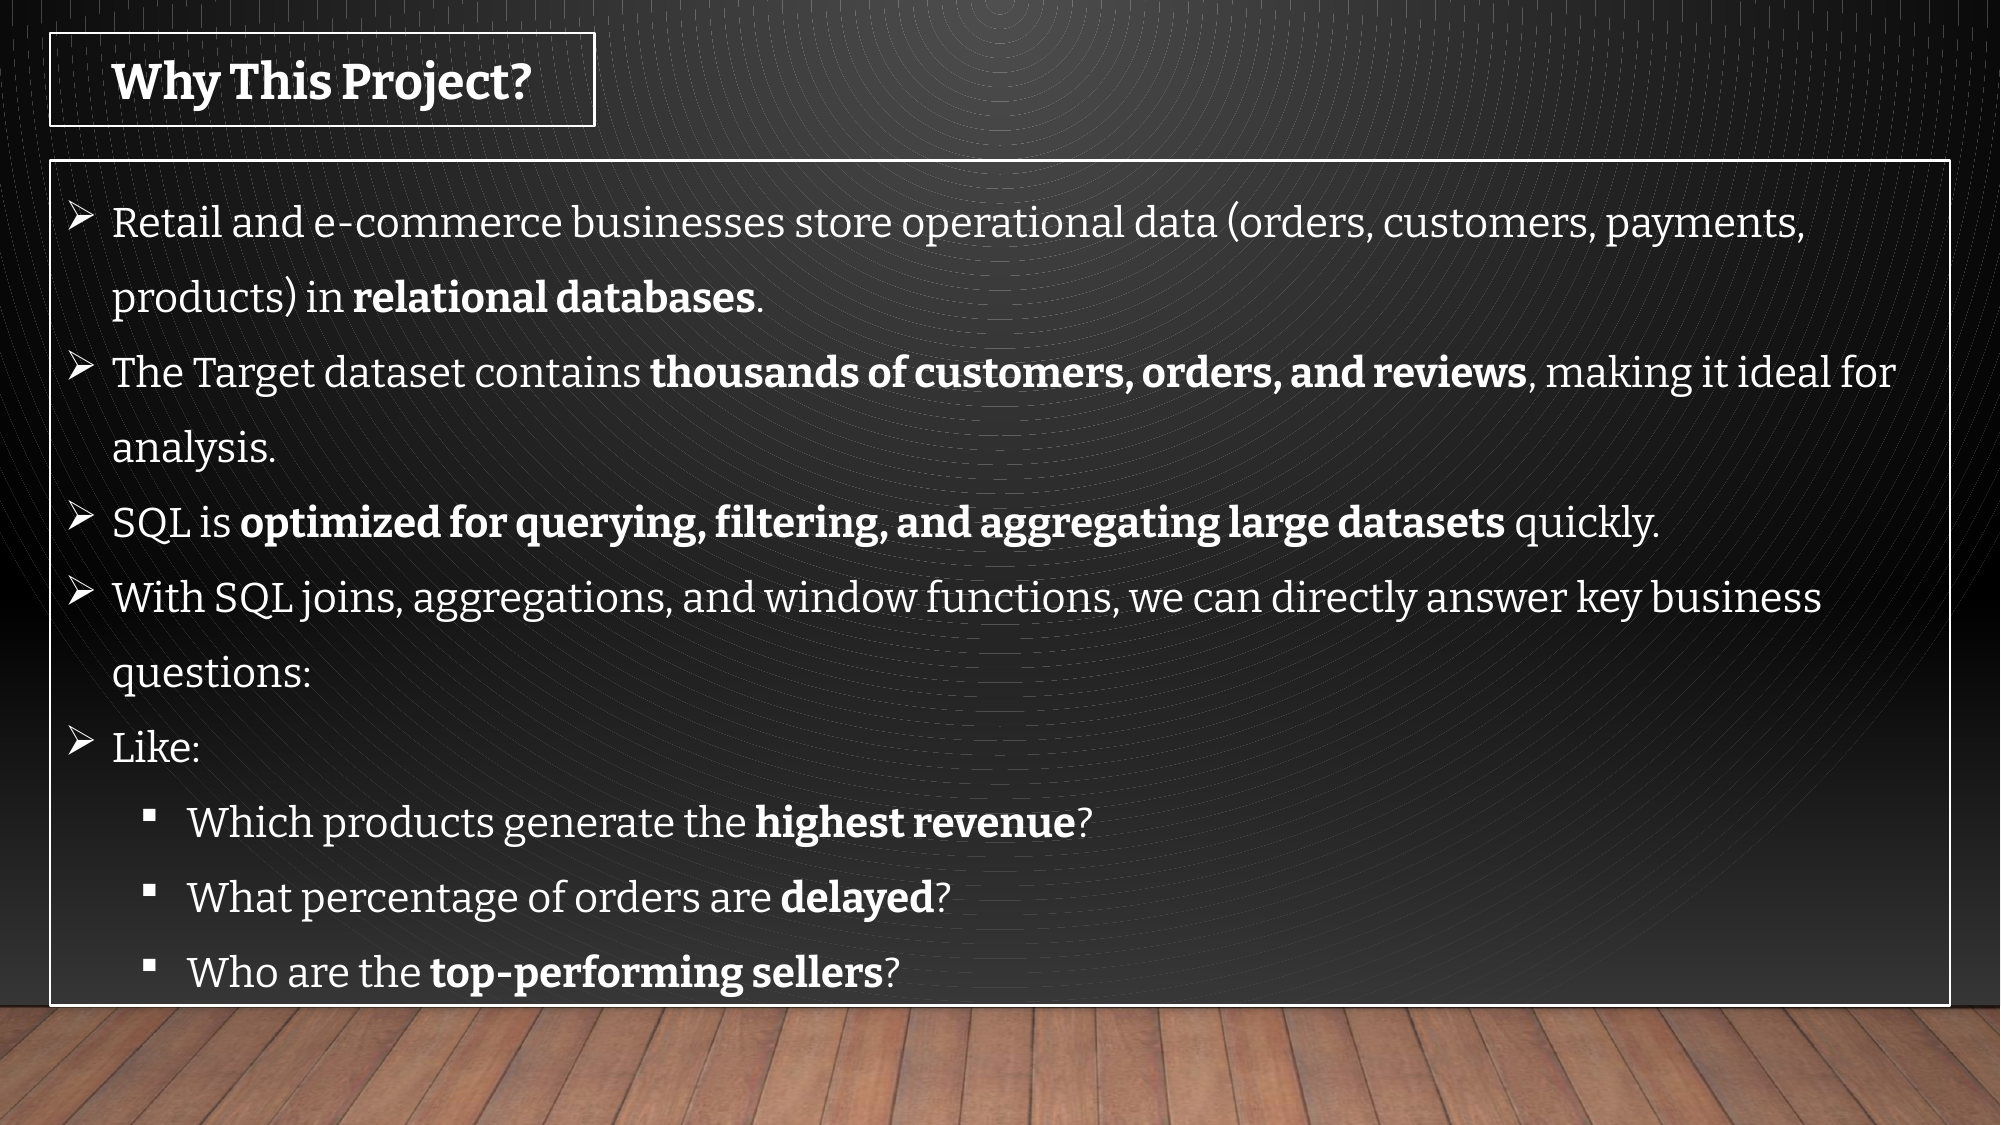

Why This Project?
Retail and e-commerce businesses store operational data (orders, customers, payments, products) in relational databases.
The Target dataset contains thousands of customers, orders, and reviews, making it ideal for analysis.
SQL is optimized for querying, filtering, and aggregating large datasets quickly.
With SQL joins, aggregations, and window functions, we can directly answer key business questions:
Like:
Which products generate the highest revenue?
What percentage of orders are delayed?
Who are the top-performing sellers?